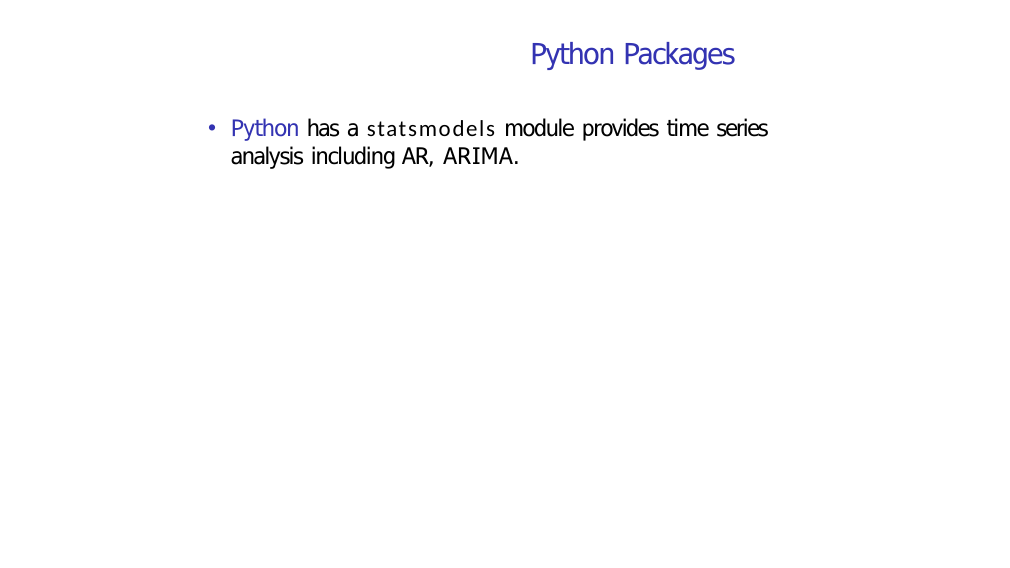

# Python Packages
Python has a statsmodels module provides time series  analysis including AR, ARIMA.